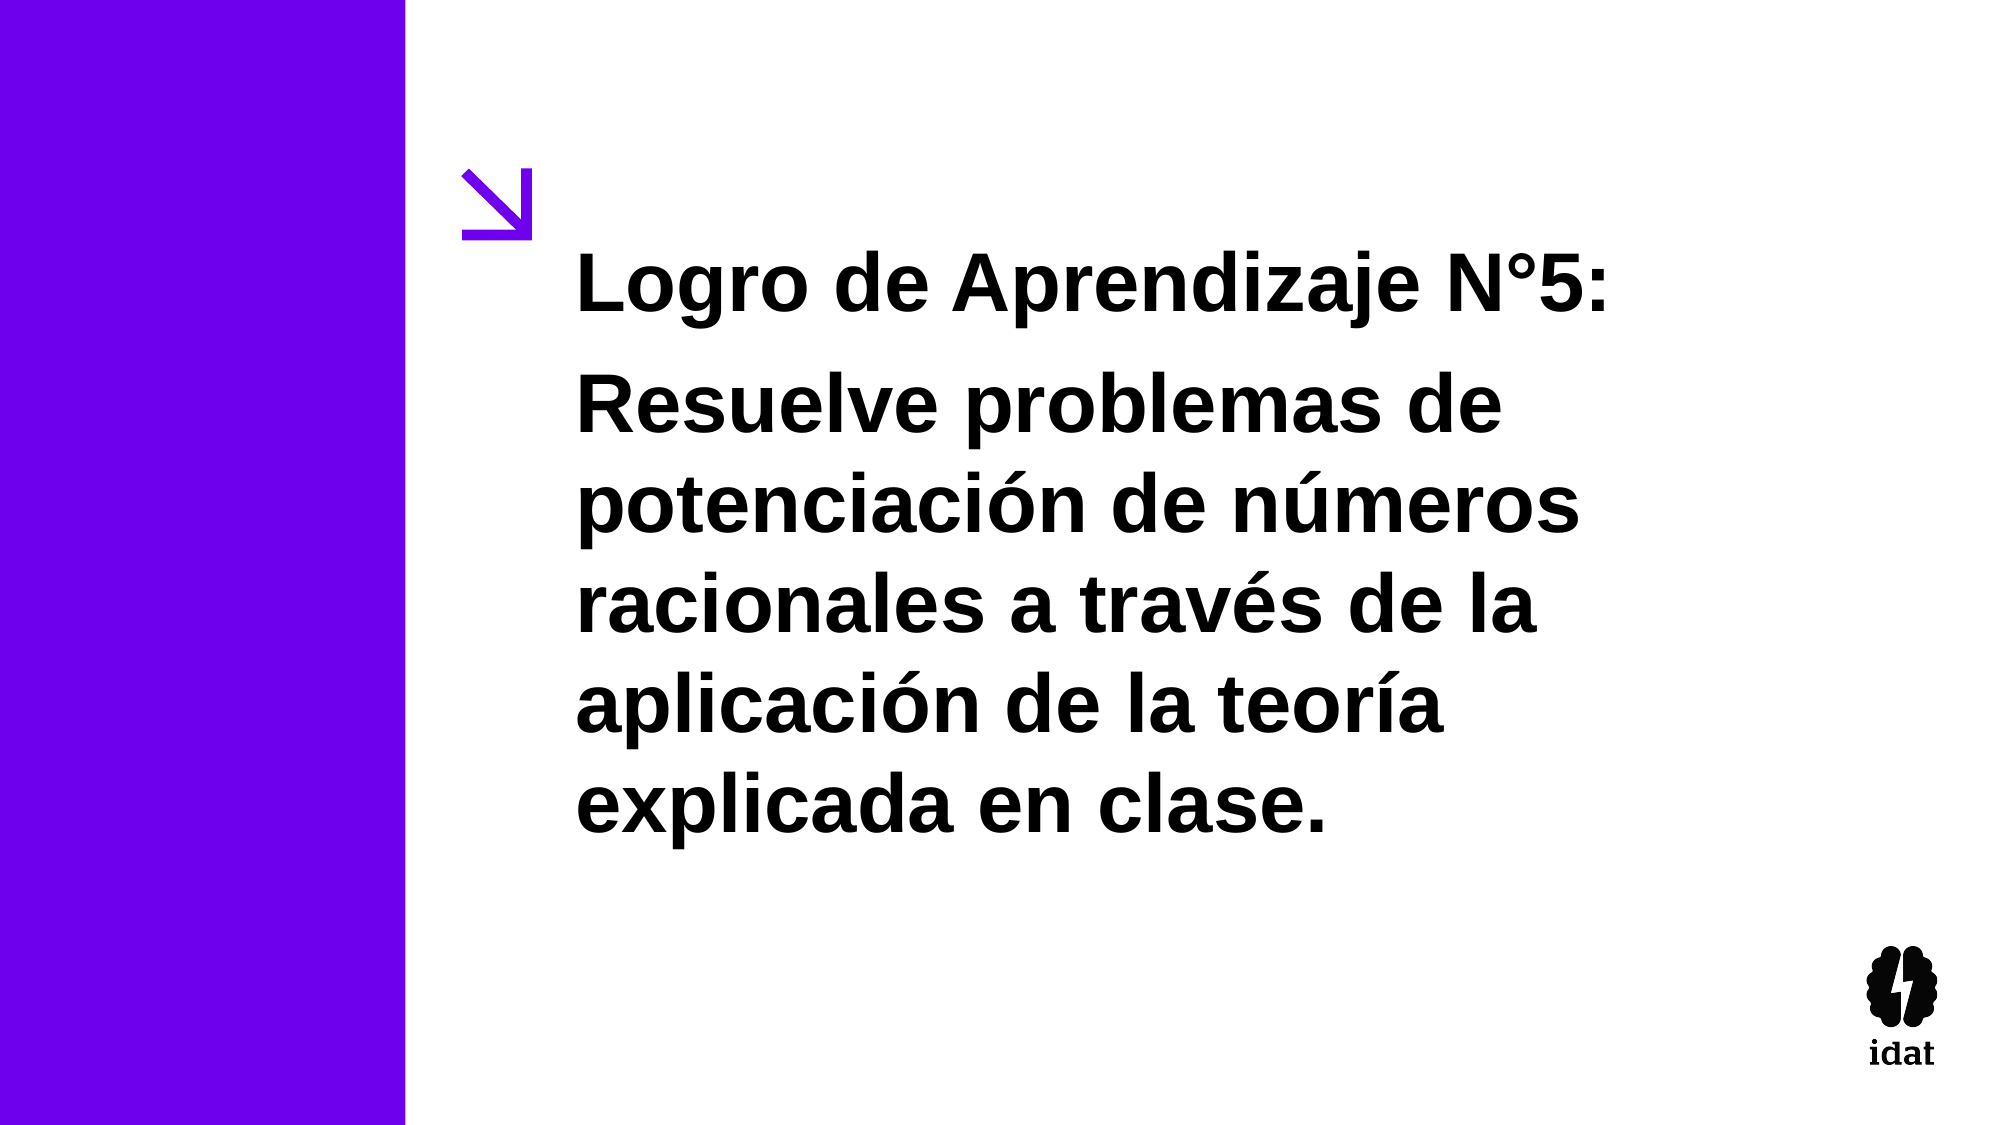

Logro de Aprendizaje N°5:
Resuelve problemas de potenciación de números racionales a través de la aplicación de la teoría explicada en clase.